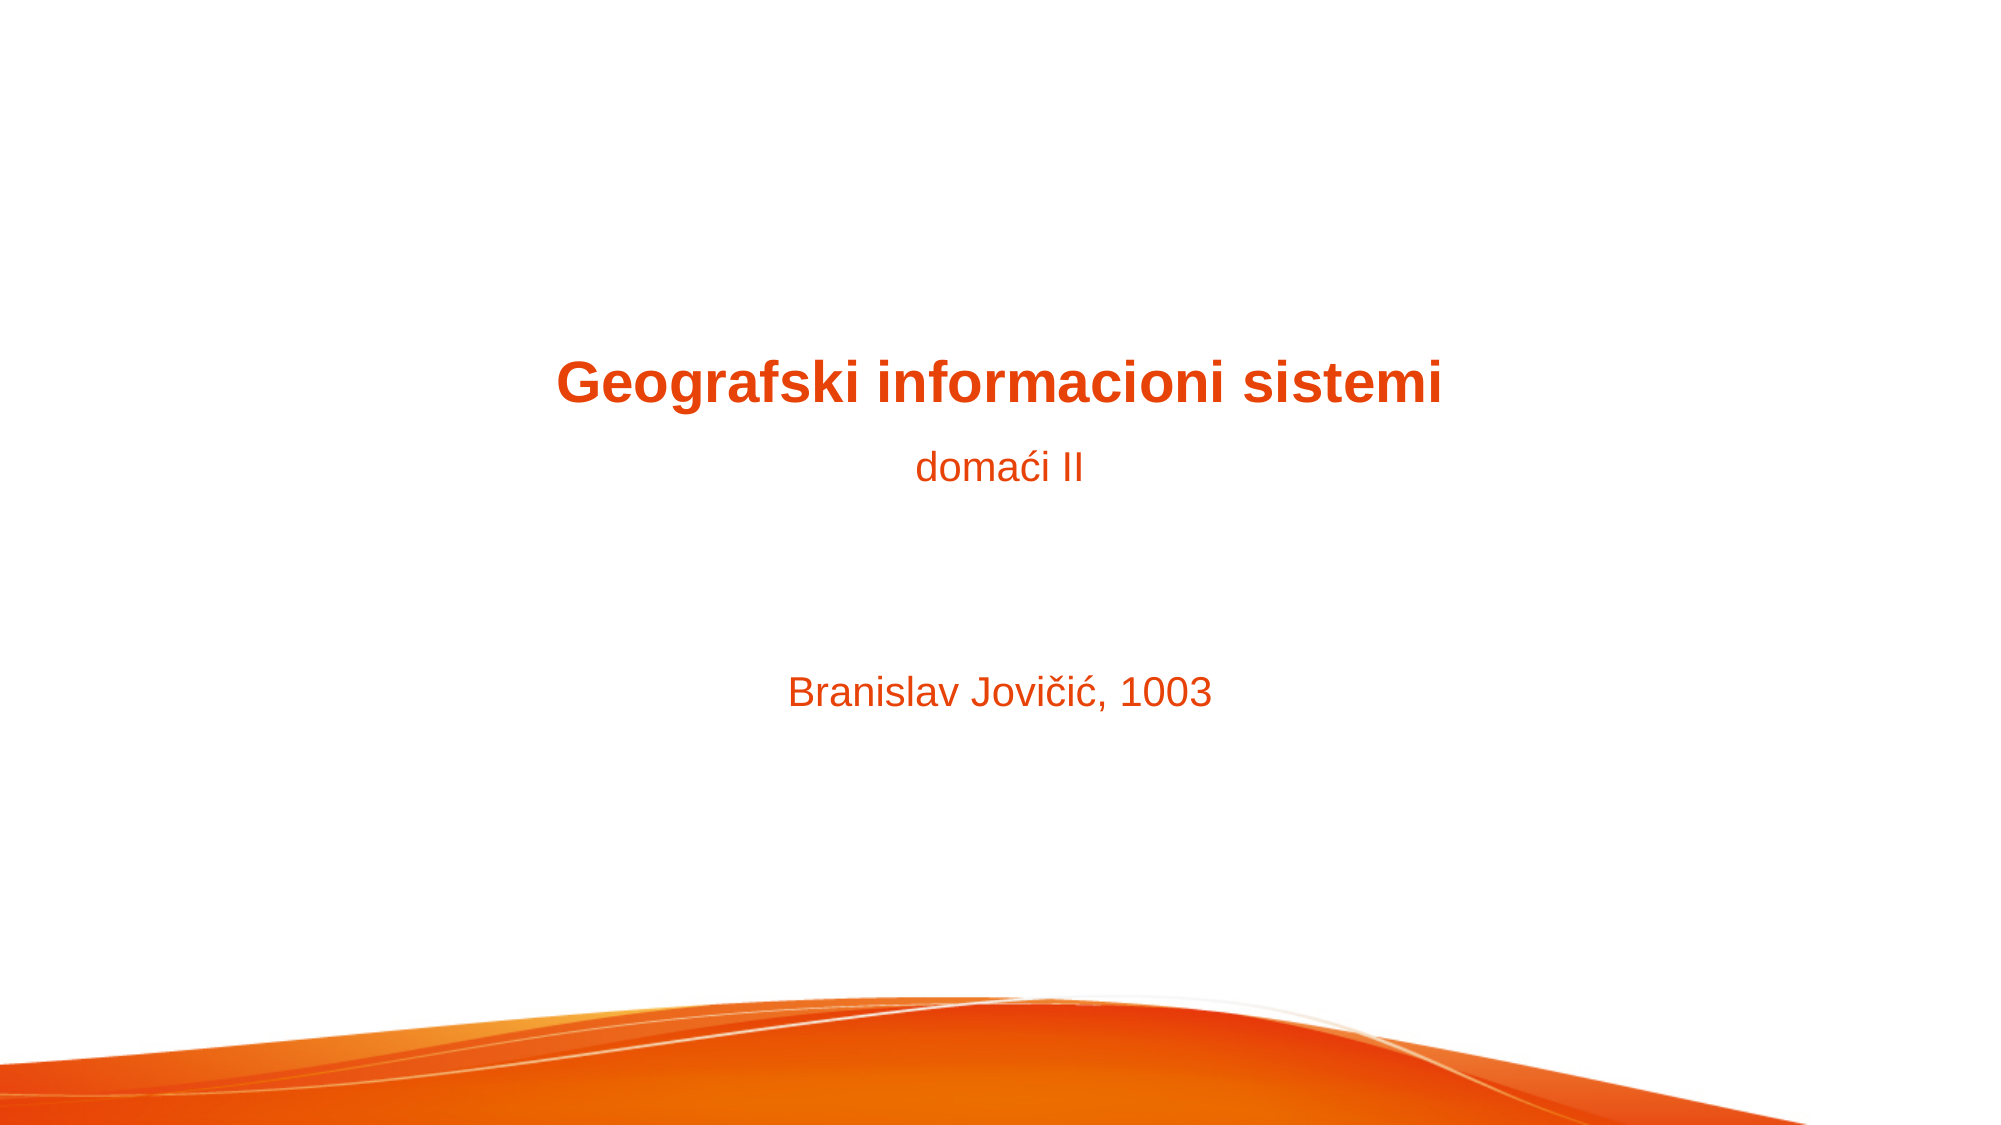

Geografski informacioni sistemi
domaći II

Branislav Jovičić, 1003